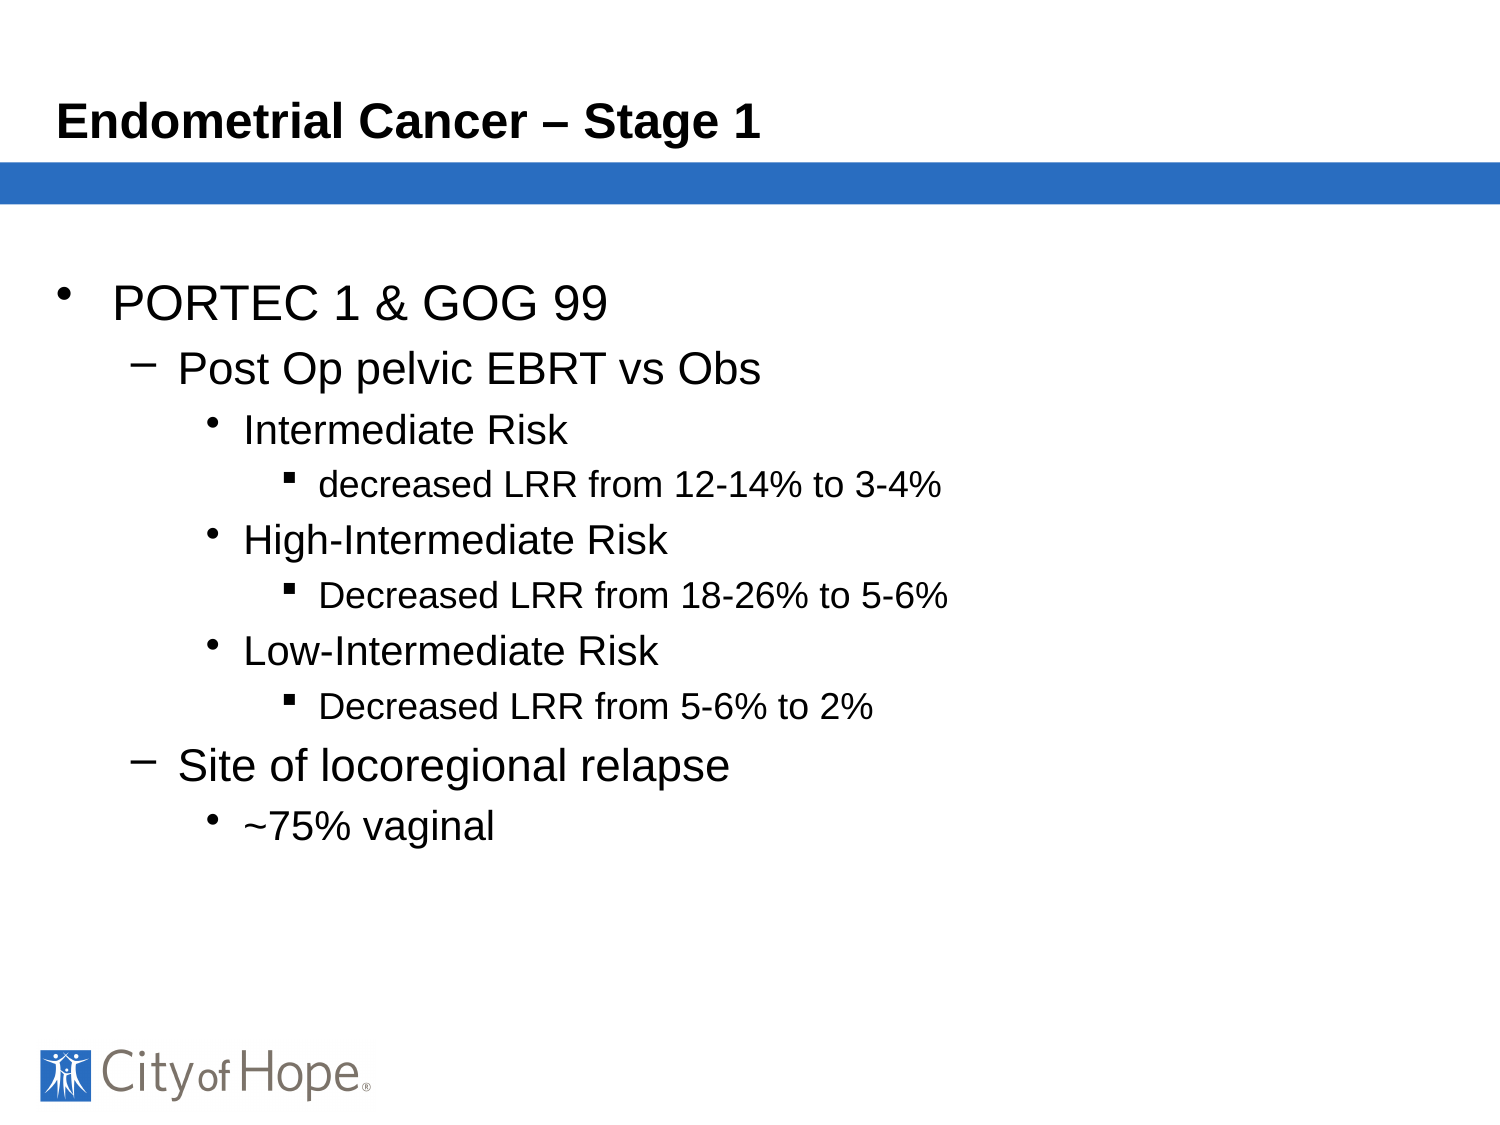

# Endometrial Cancer – Stage 1
PORTEC 1 & GOG 99
Post Op pelvic EBRT vs Obs
Intermediate Risk
decreased LRR from 12-14% to 3-4%
High-Intermediate Risk
Decreased LRR from 18-26% to 5-6%
Low-Intermediate Risk
Decreased LRR from 5-6% to 2%
Site of locoregional relapse
~75% vaginal